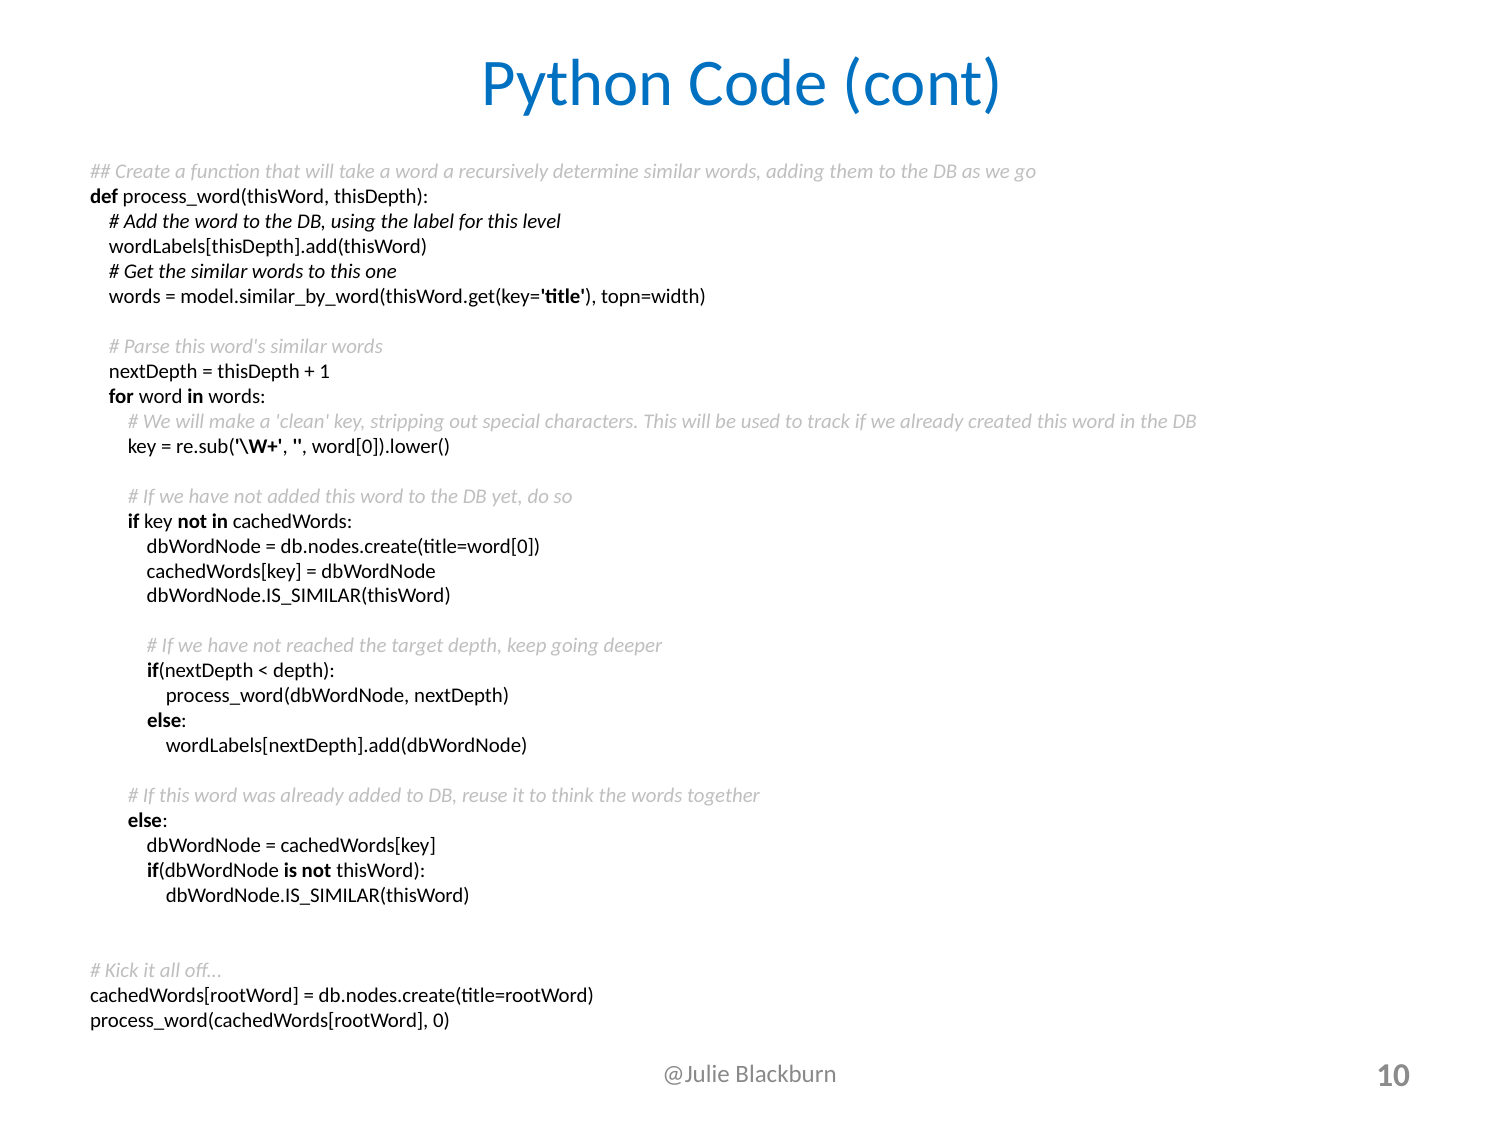

# Python Code (cont)
## Create a function that will take a word a recursively determine similar words, adding them to the DB as we go def process_word(thisWord, thisDepth): # Add the word to the DB, using the label for this level wordLabels[thisDepth].add(thisWord) # Get the similar words to this one words = model.similar_by_word(thisWord.get(key='title'), topn=width) # Parse this word's similar words nextDepth = thisDepth + 1 for word in words: # We will make a 'clean' key, stripping out special characters. This will be used to track if we already created this word in the DB key = re.sub('\W+', '', word[0]).lower() # If we have not added this word to the DB yet, do so if key not in cachedWords: dbWordNode = db.nodes.create(title=word[0]) cachedWords[key] = dbWordNode dbWordNode.IS_SIMILAR(thisWord) # If we have not reached the target depth, keep going deeper if(nextDepth < depth): process_word(dbWordNode, nextDepth) else: wordLabels[nextDepth].add(dbWordNode) # If this word was already added to DB, reuse it to think the words together else: dbWordNode = cachedWords[key] if(dbWordNode is not thisWord): dbWordNode.IS_SIMILAR(thisWord) # Kick it all off... cachedWords[rootWord] = db.nodes.create(title=rootWord) process_word(cachedWords[rootWord], 0)
@Julie Blackburn
10